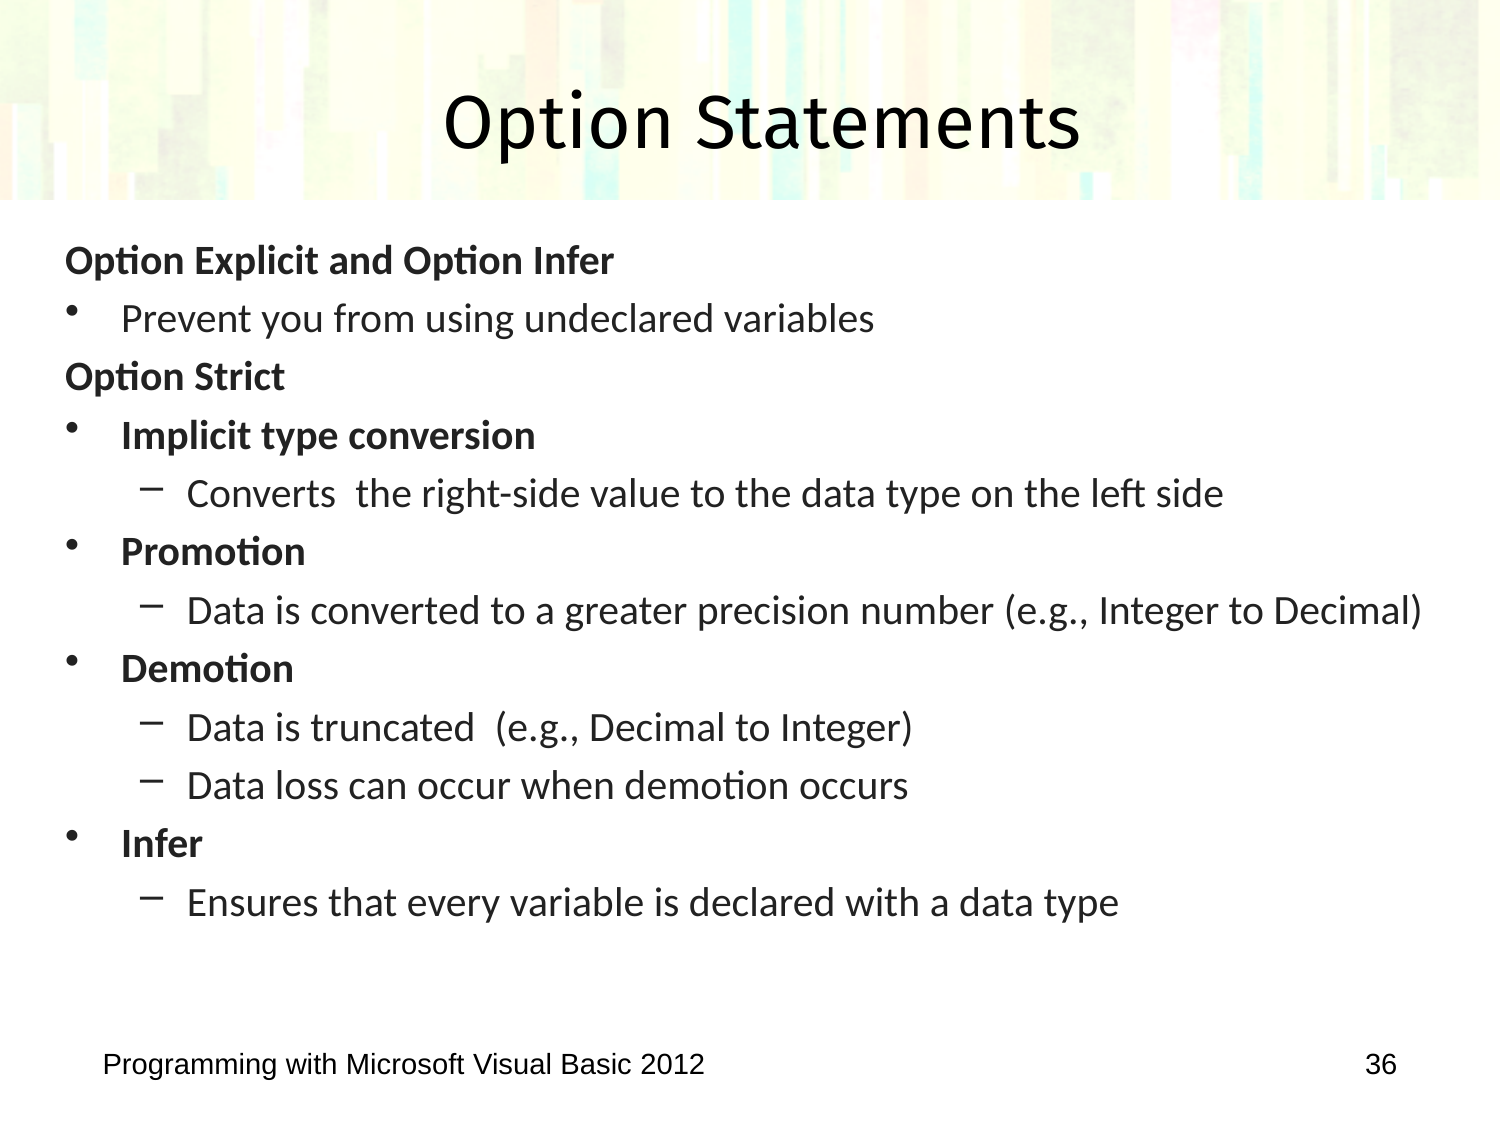

# Option Statements
Option Explicit and Option Infer
Prevent you from using undeclared variables
Option Strict
Implicit type conversion
Converts  the right-side value to the data type on the left side
Promotion
Data is converted to a greater precision number (e.g., Integer to Decimal)
Demotion
Data is truncated  (e.g., Decimal to Integer)
Data loss can occur when demotion occurs
Infer
Ensures that every variable is declared with a data type

Programming with Microsoft Visual Basic 2012
36